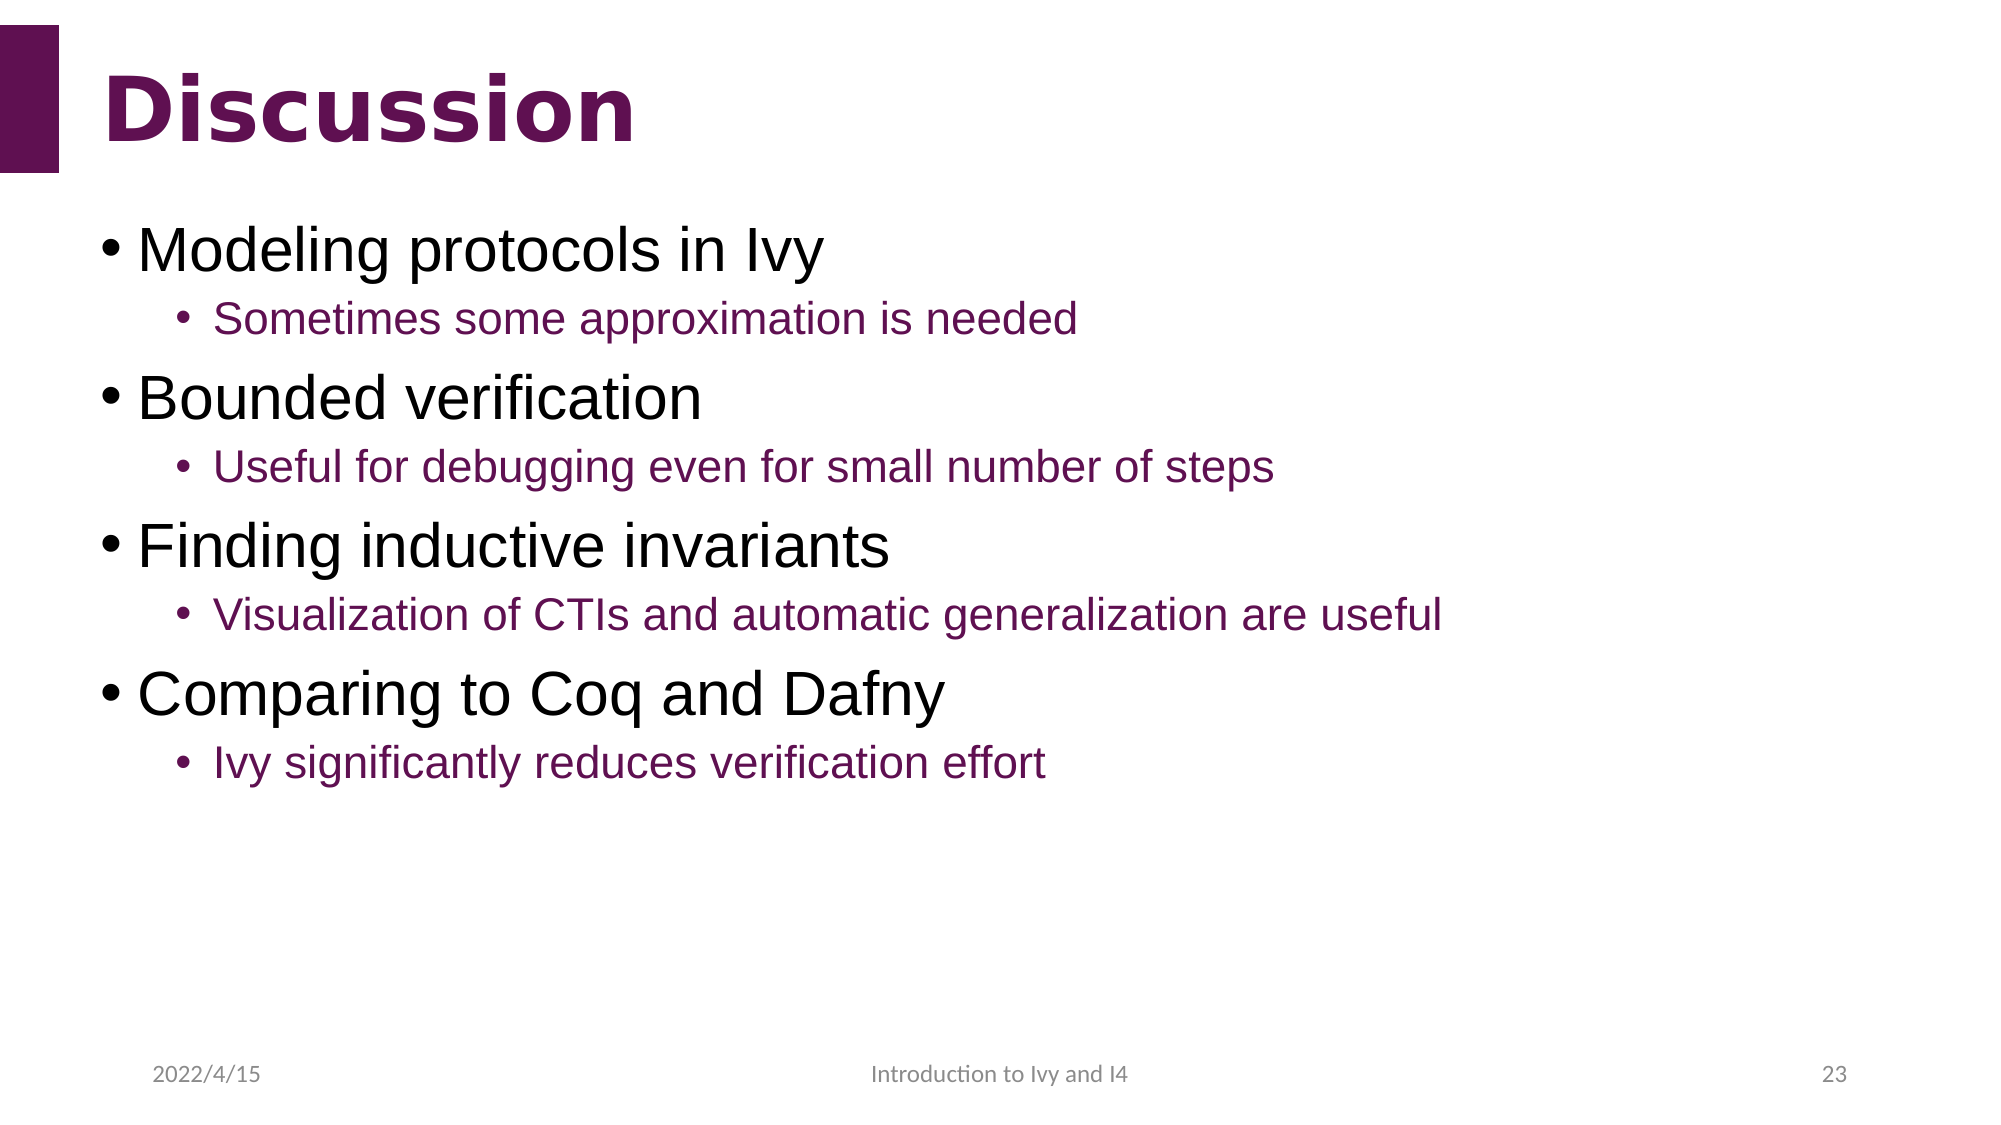

# Discussion
Modeling protocols in Ivy
Sometimes some approximation is needed
Bounded verification
Useful for debugging even for small number of steps
Finding inductive invariants
Visualization of CTIs and automatic generalization are useful
Comparing to Coq and Dafny
Ivy significantly reduces verification effort
2022/4/15
Introduction to Ivy and I4
23